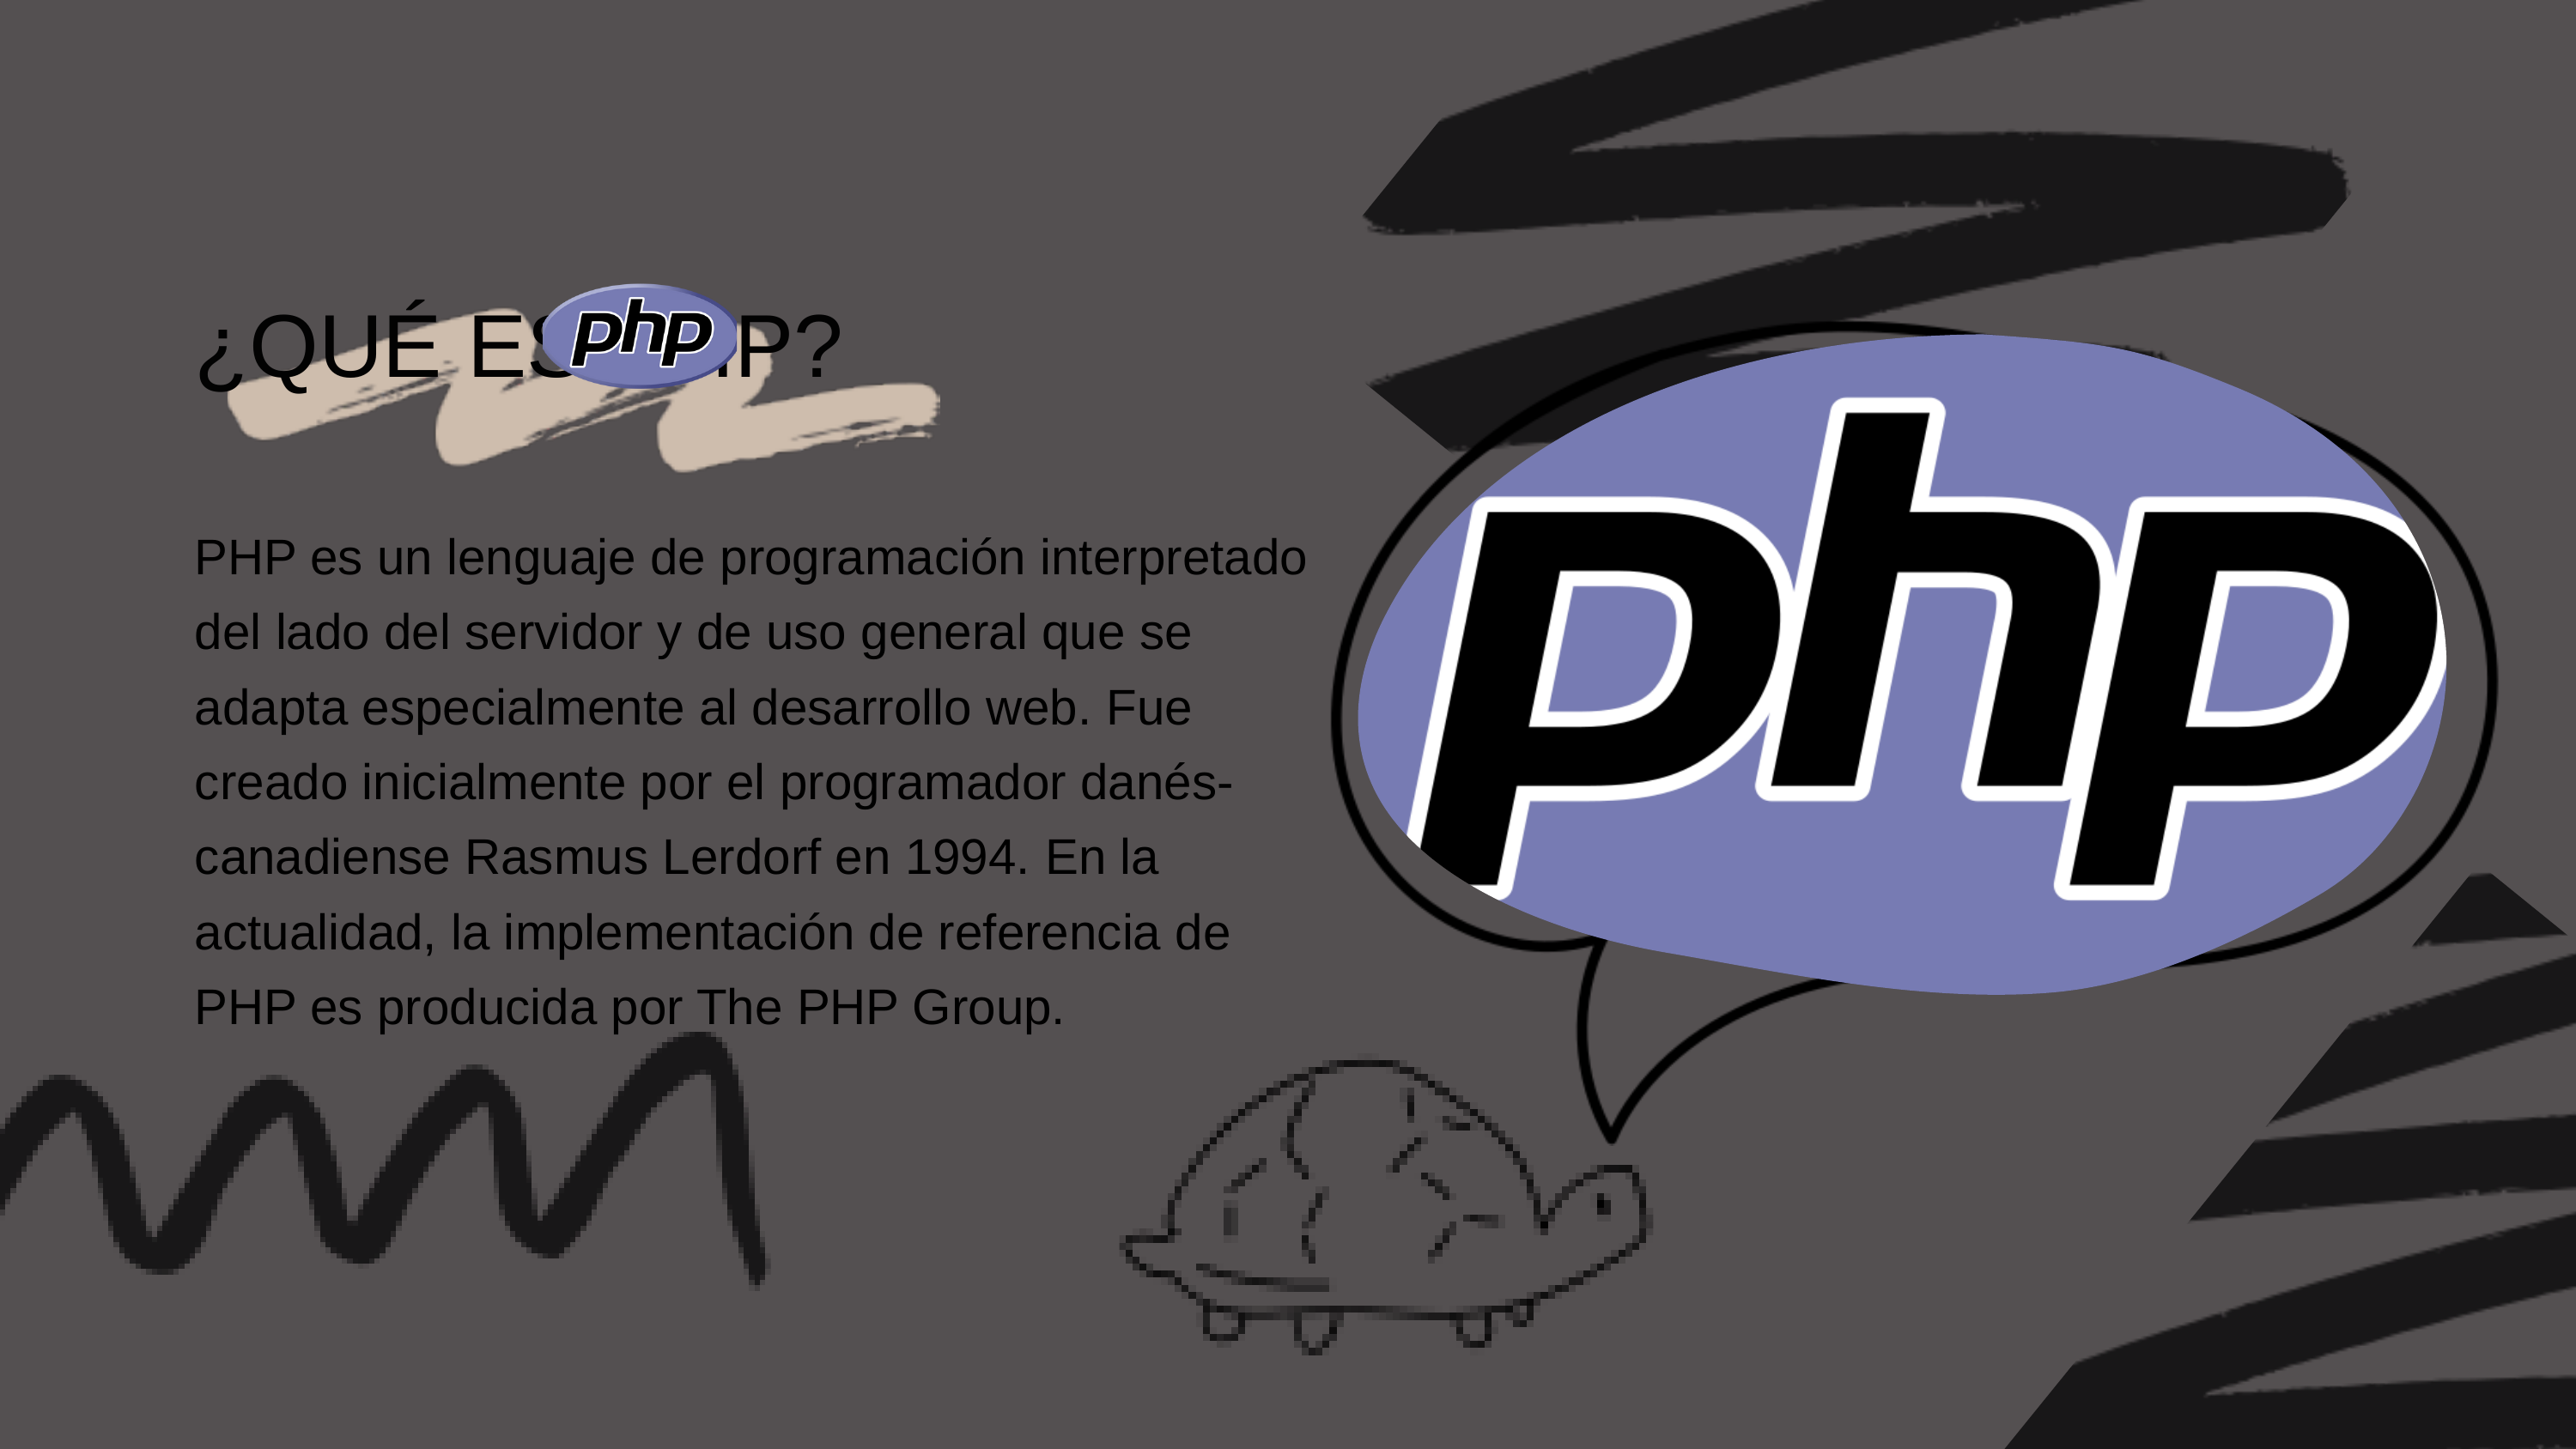

¿QUÉ ES PHP?

PHP es un lenguaje de programación interpretado​ del lado del servidor y de uso general que se adapta especialmente al desarrollo web.​ Fue creado inicialmente por el programador danés-canadiense Rasmus Lerdorf en 1994.​ En la actualidad, la implementación de referencia de PHP es producida por The PHP Group.​